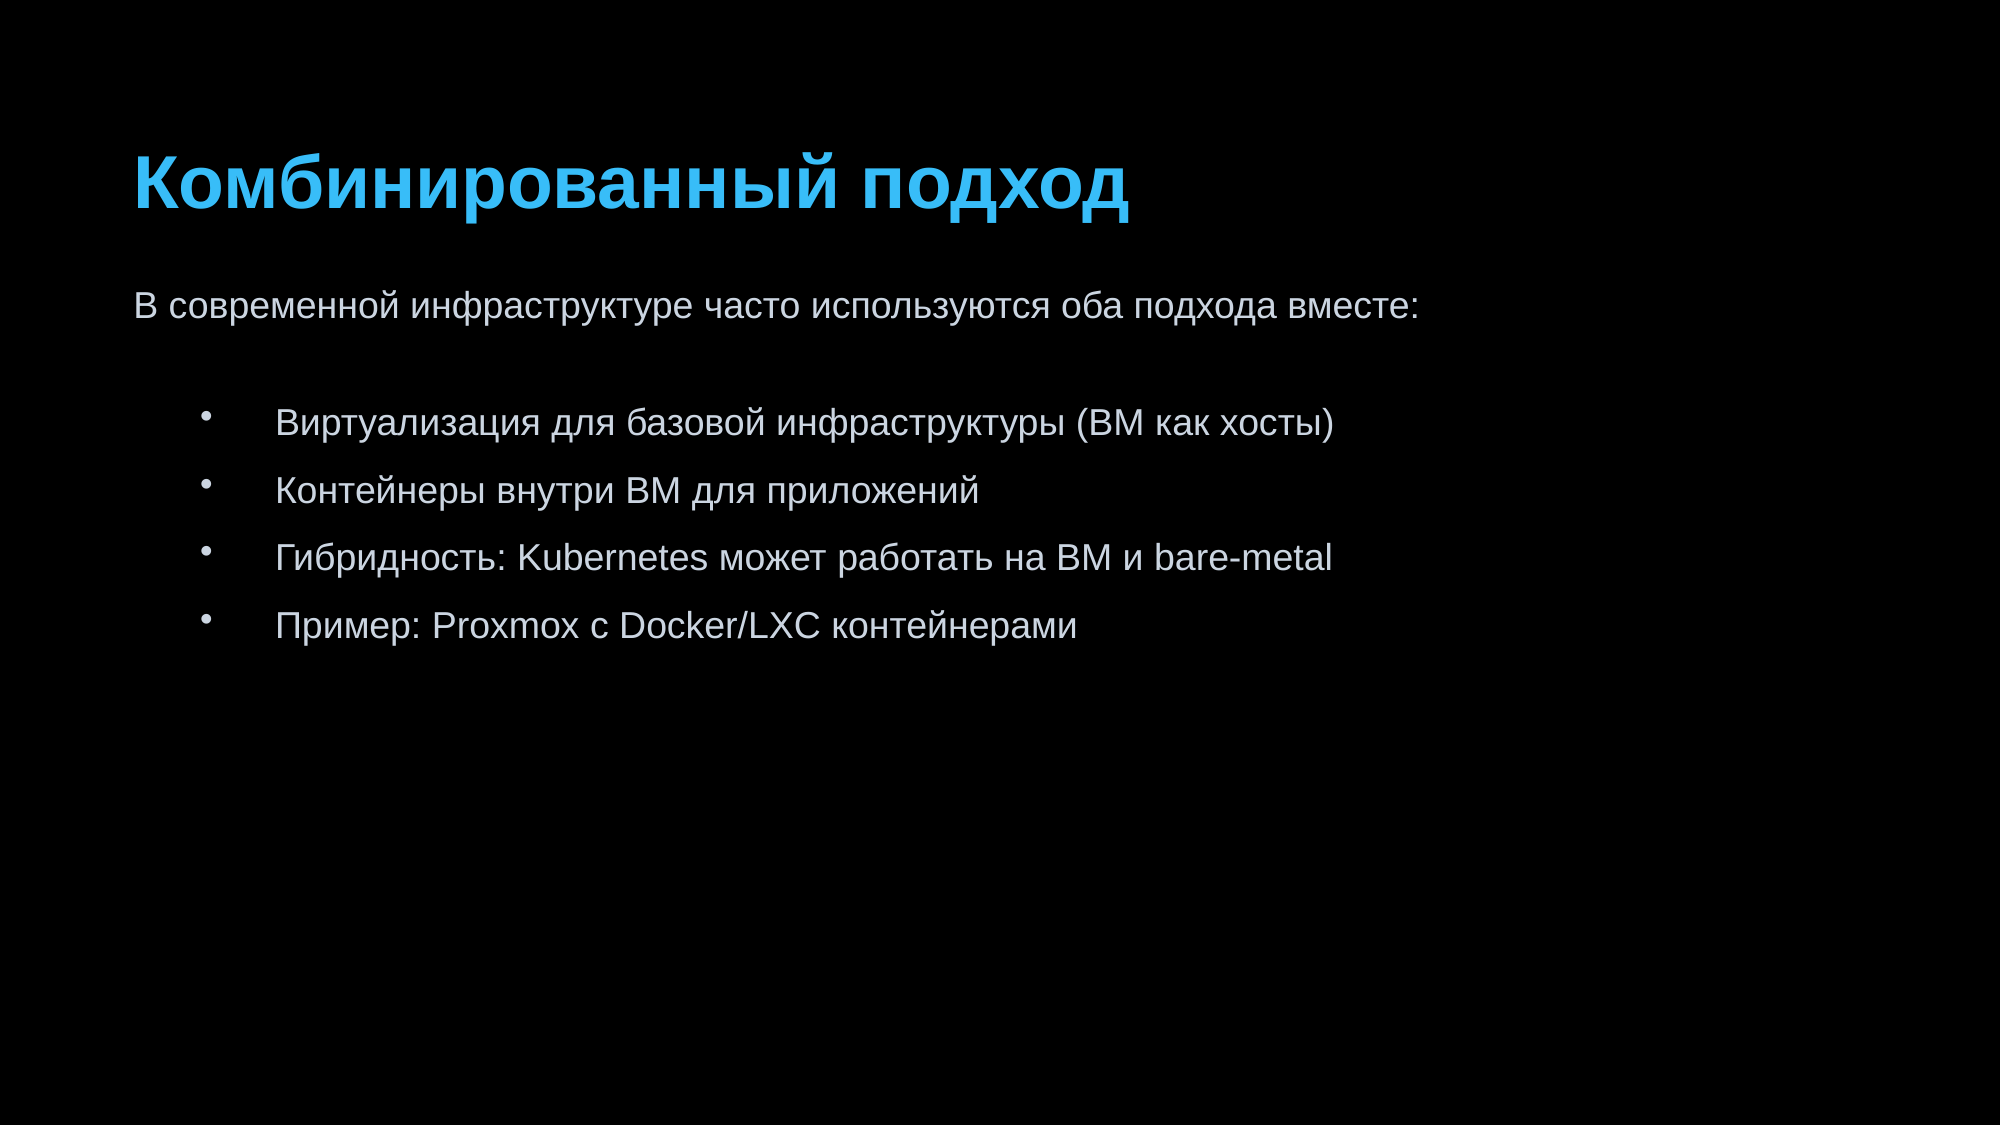

Комбинированный подход
В современной инфраструктуре часто используются оба подхода вместе:
Виртуализация для базовой инфраструктуры (ВМ как хосты)
Контейнеры внутри ВМ для приложений
Гибридность: Kubernetes может работать на ВМ и bare-metal
Пример: Proxmox с Docker/LXC контейнерами